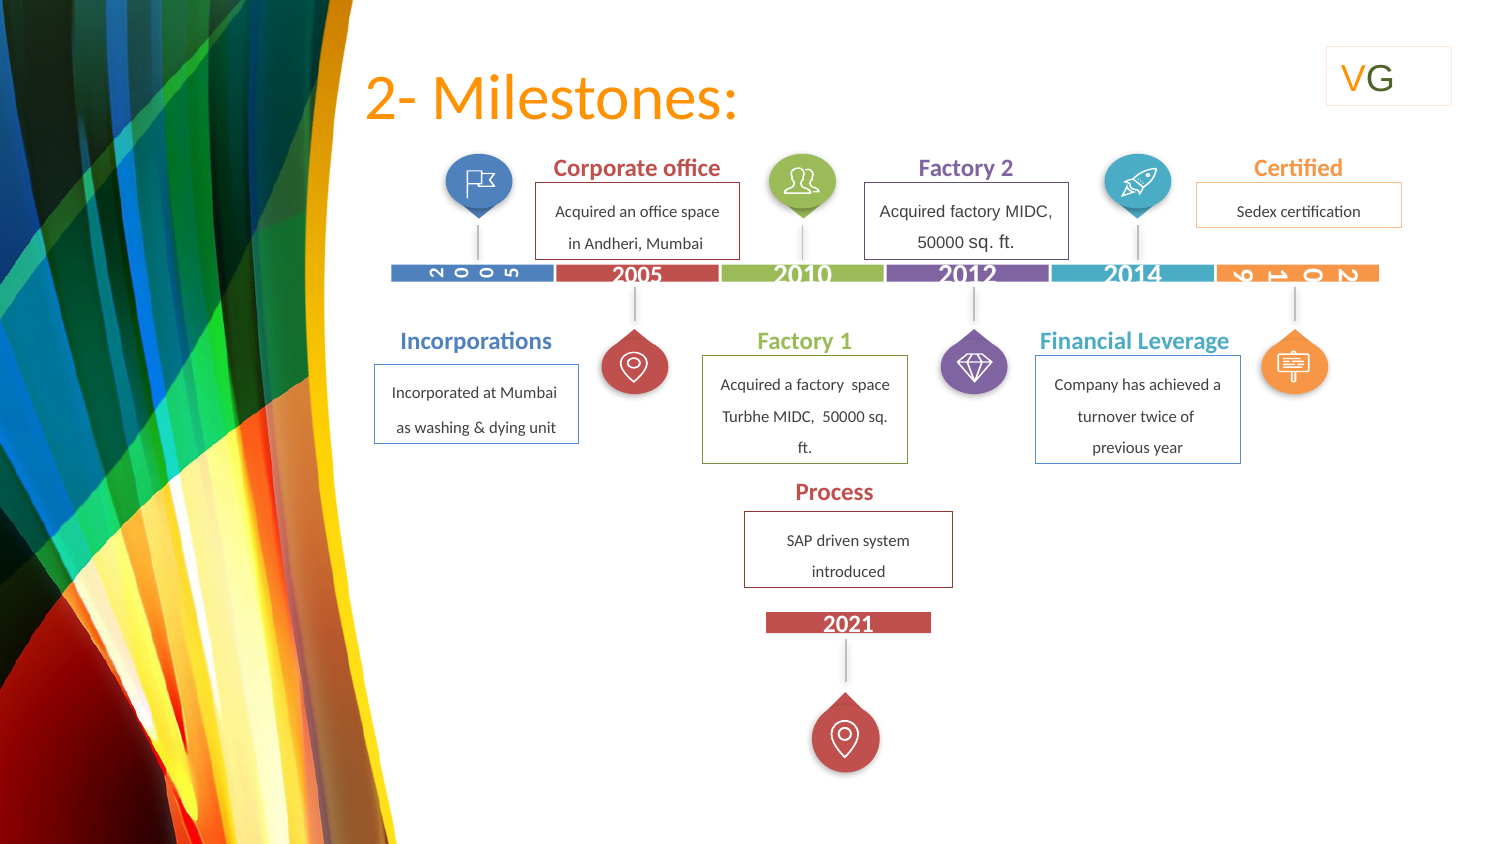

# 2- Milestones:
VG
Certified
Corporate office
Factory 2

Acquired an office space in Andheri, Mumbai
Acquired factory MIDC, 50000 sq. ft.
Sedex certification
2019
2005
2012
2014
2010
2005
Incorporations
Factory 1
Financial Leverage

Acquired a factory  space Turbhe MIDC,  50000 sq. ft.
Company has achieved a turnover twice of  previous year
Incorporated at Mumbai
as washing & dying unit
Process

SAP driven system introduced
2021